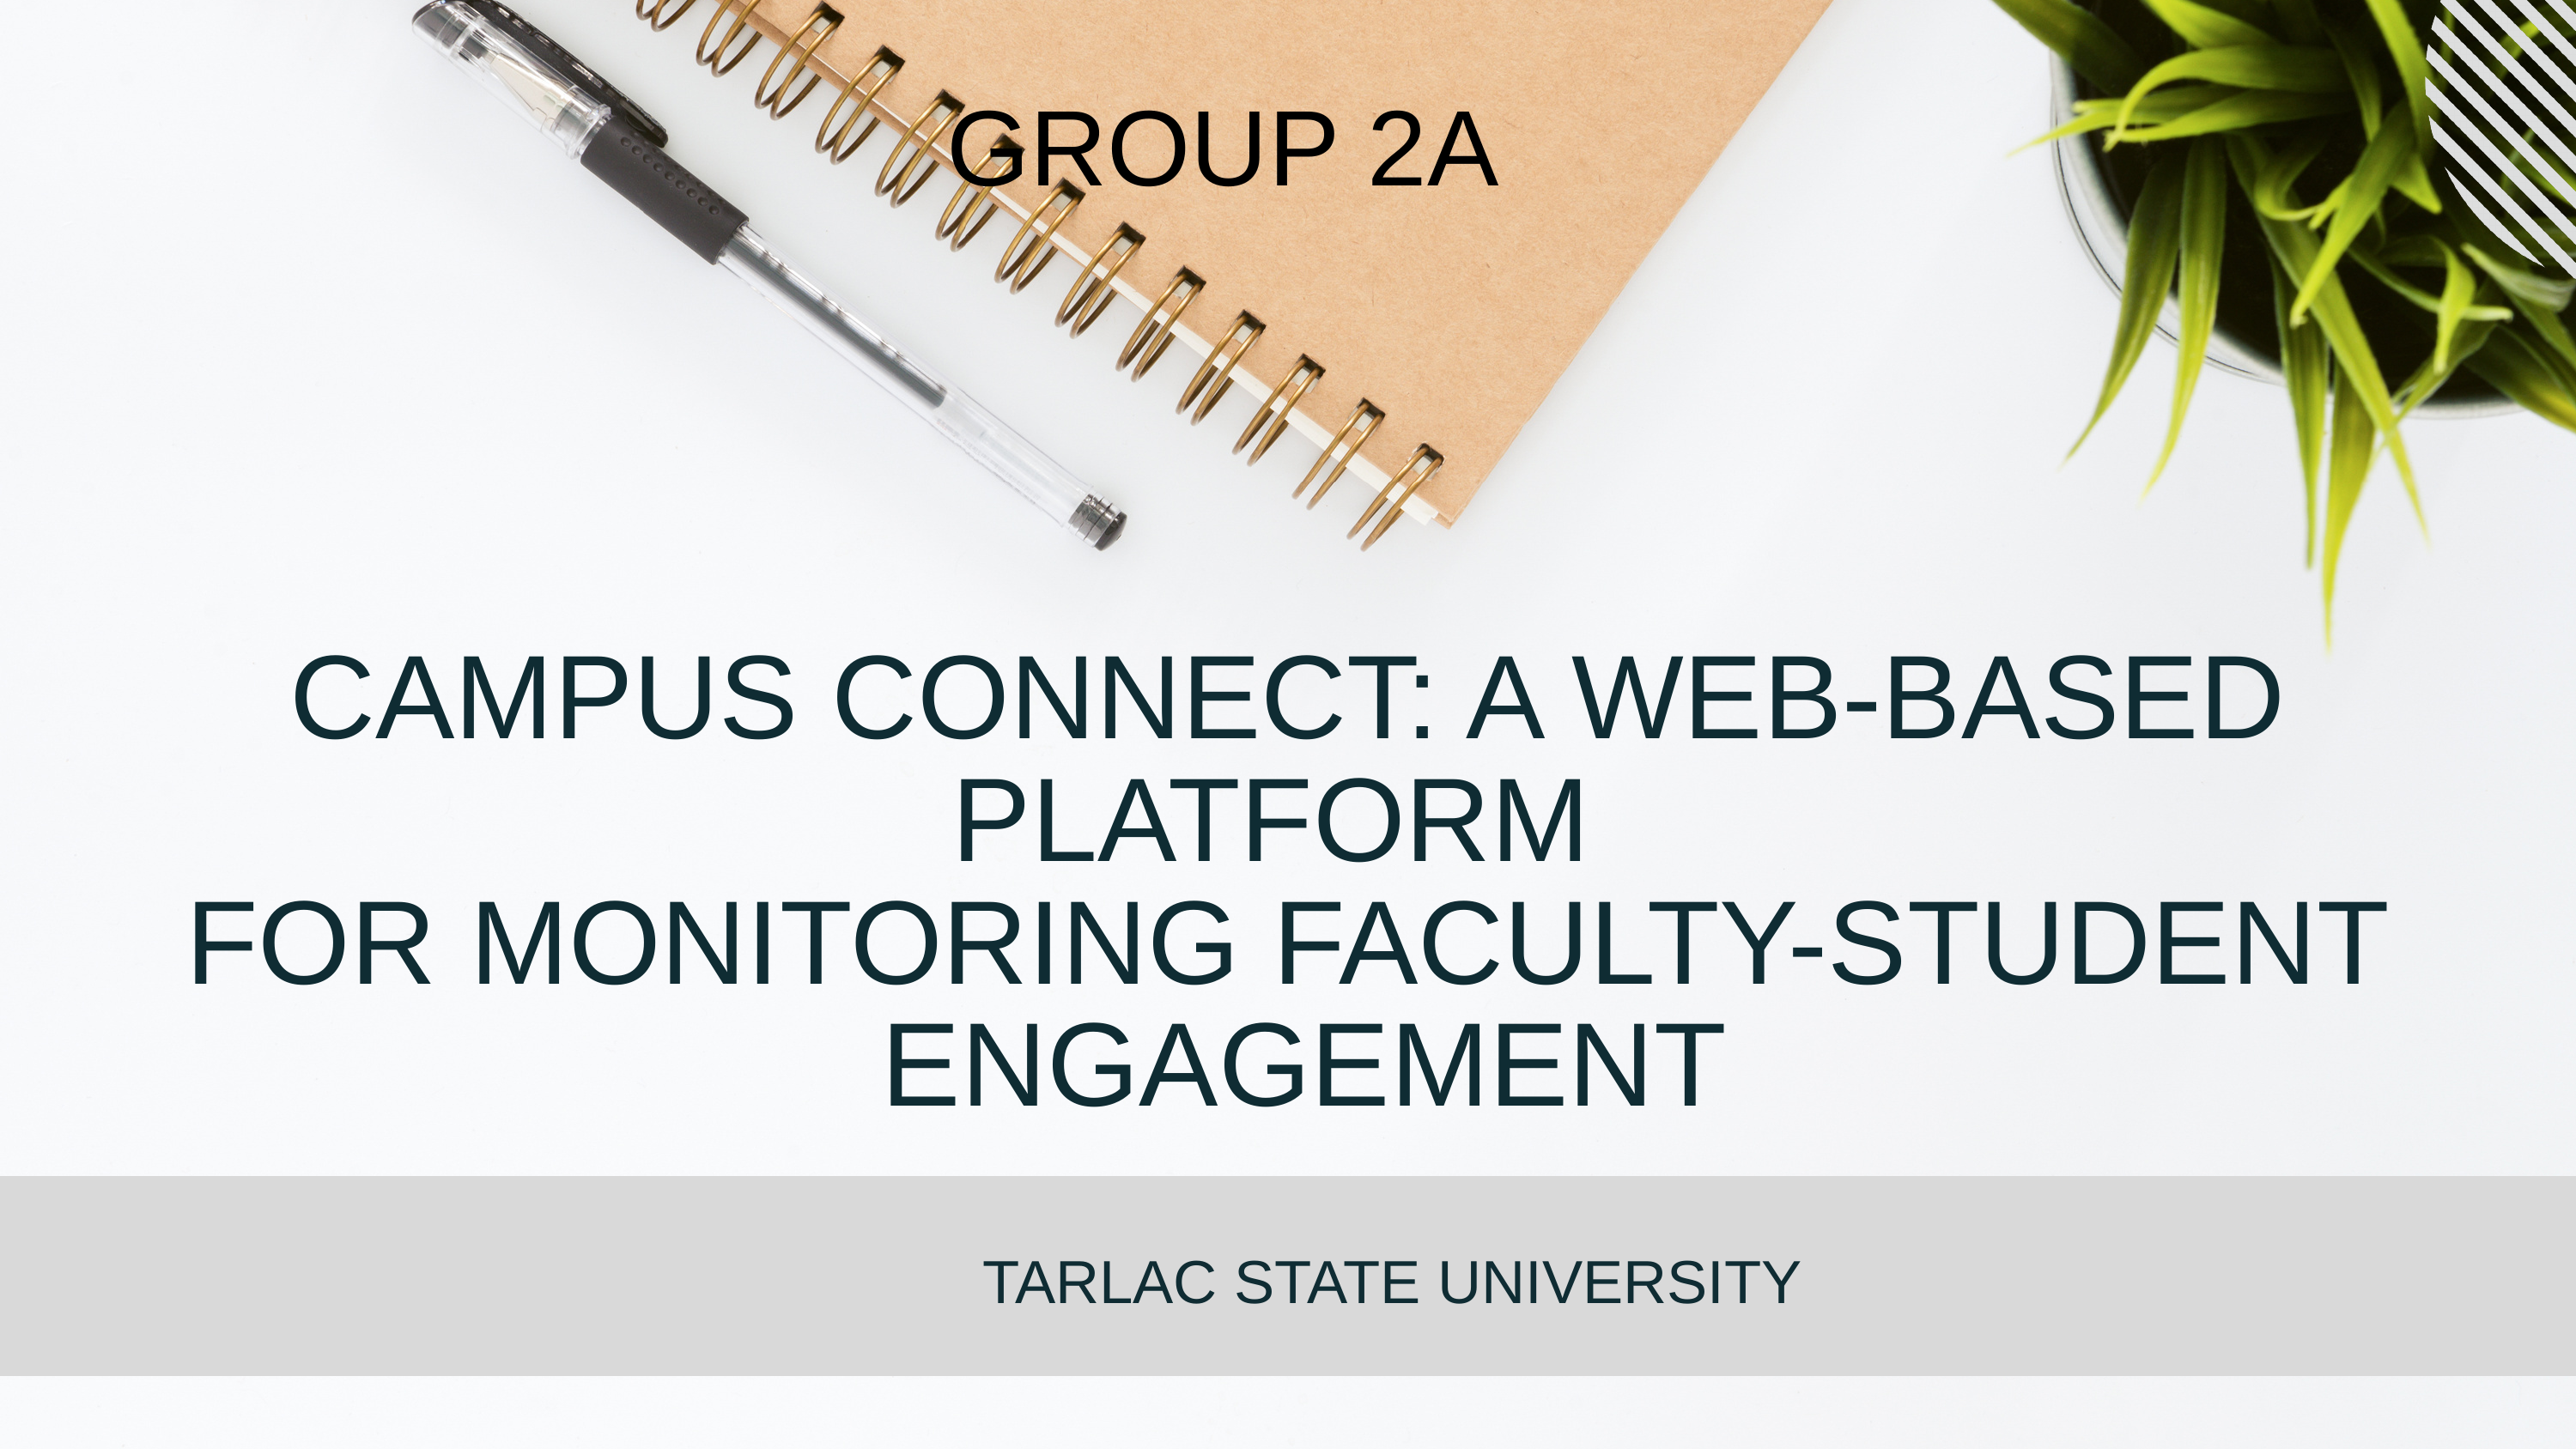

GROUP 2A
CAMPUS CONNECT: A WEB-BASED PLATFORM
FOR MONITORING FACULTY-STUDENT
 ENGAGEMENT

TARLAC STATE UNIVERSITY